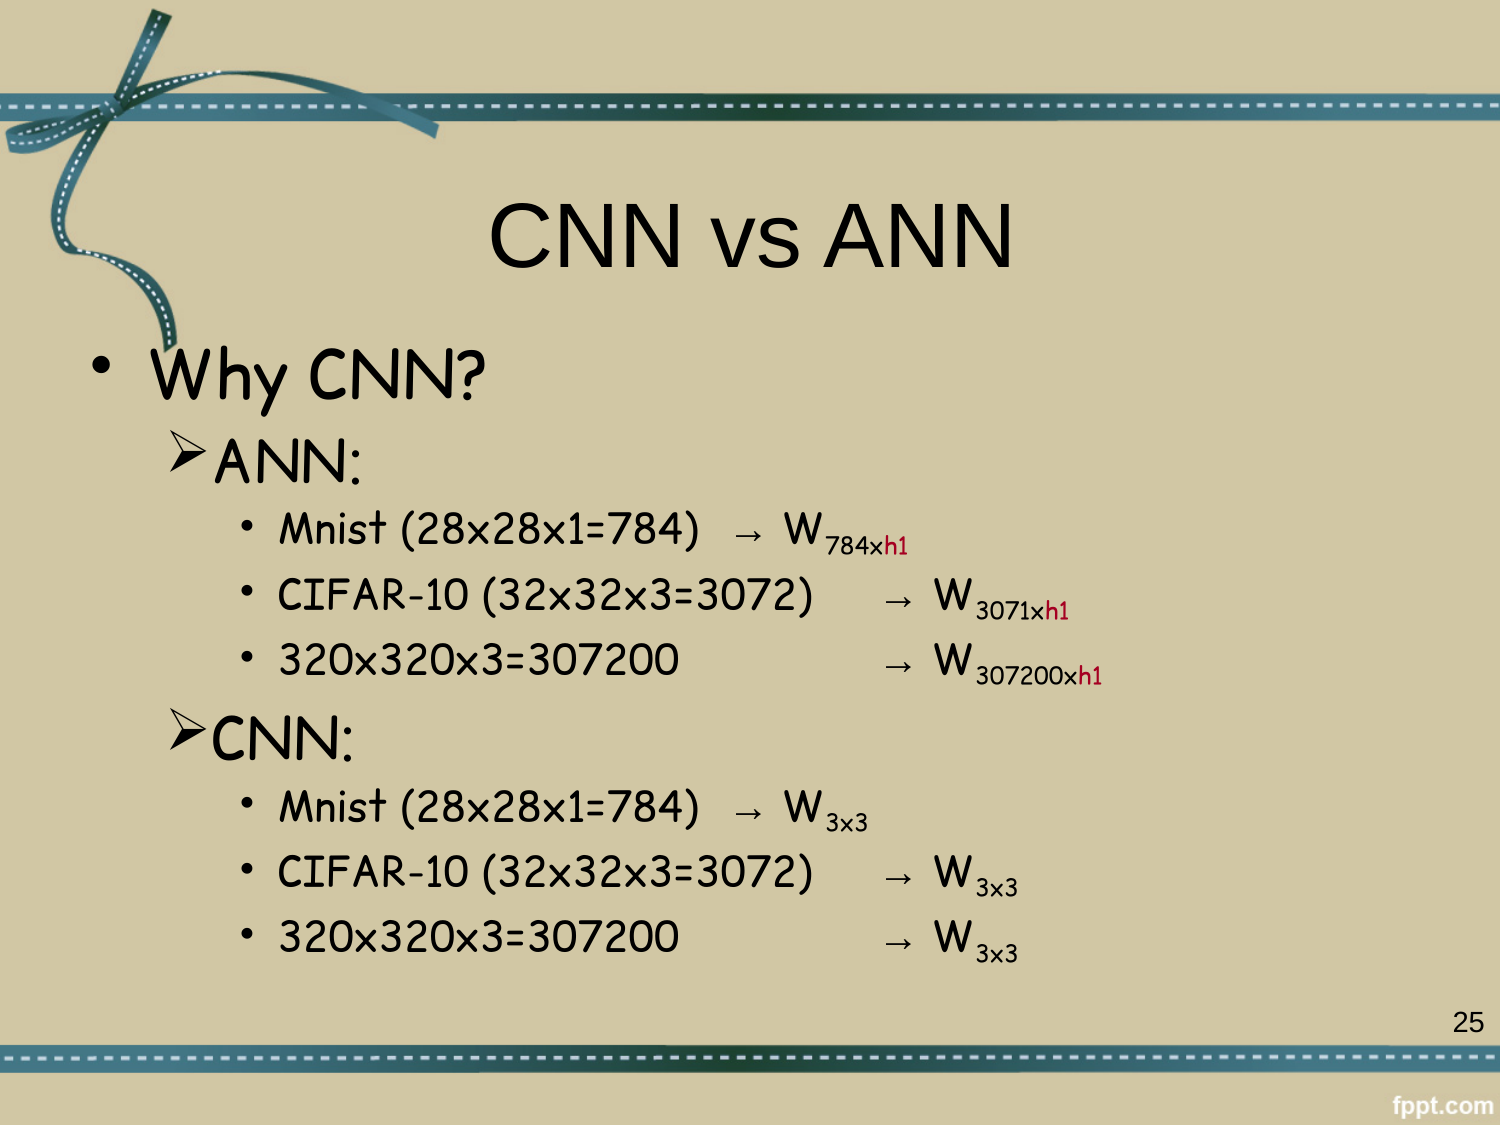

# CNN vs ANN
Why CNN?
ANN:
Mnist (28x28x1=784)	→ W784xh1
CIFAR-10 (32x32x3=3072)	→ W3071xh1
320x320x3=307200		→ W307200xh1
CNN:
Mnist (28x28x1=784)	→ W3x3
CIFAR-10 (32x32x3=3072)	→ W3x3
320x320x3=307200		→ W3x3

25